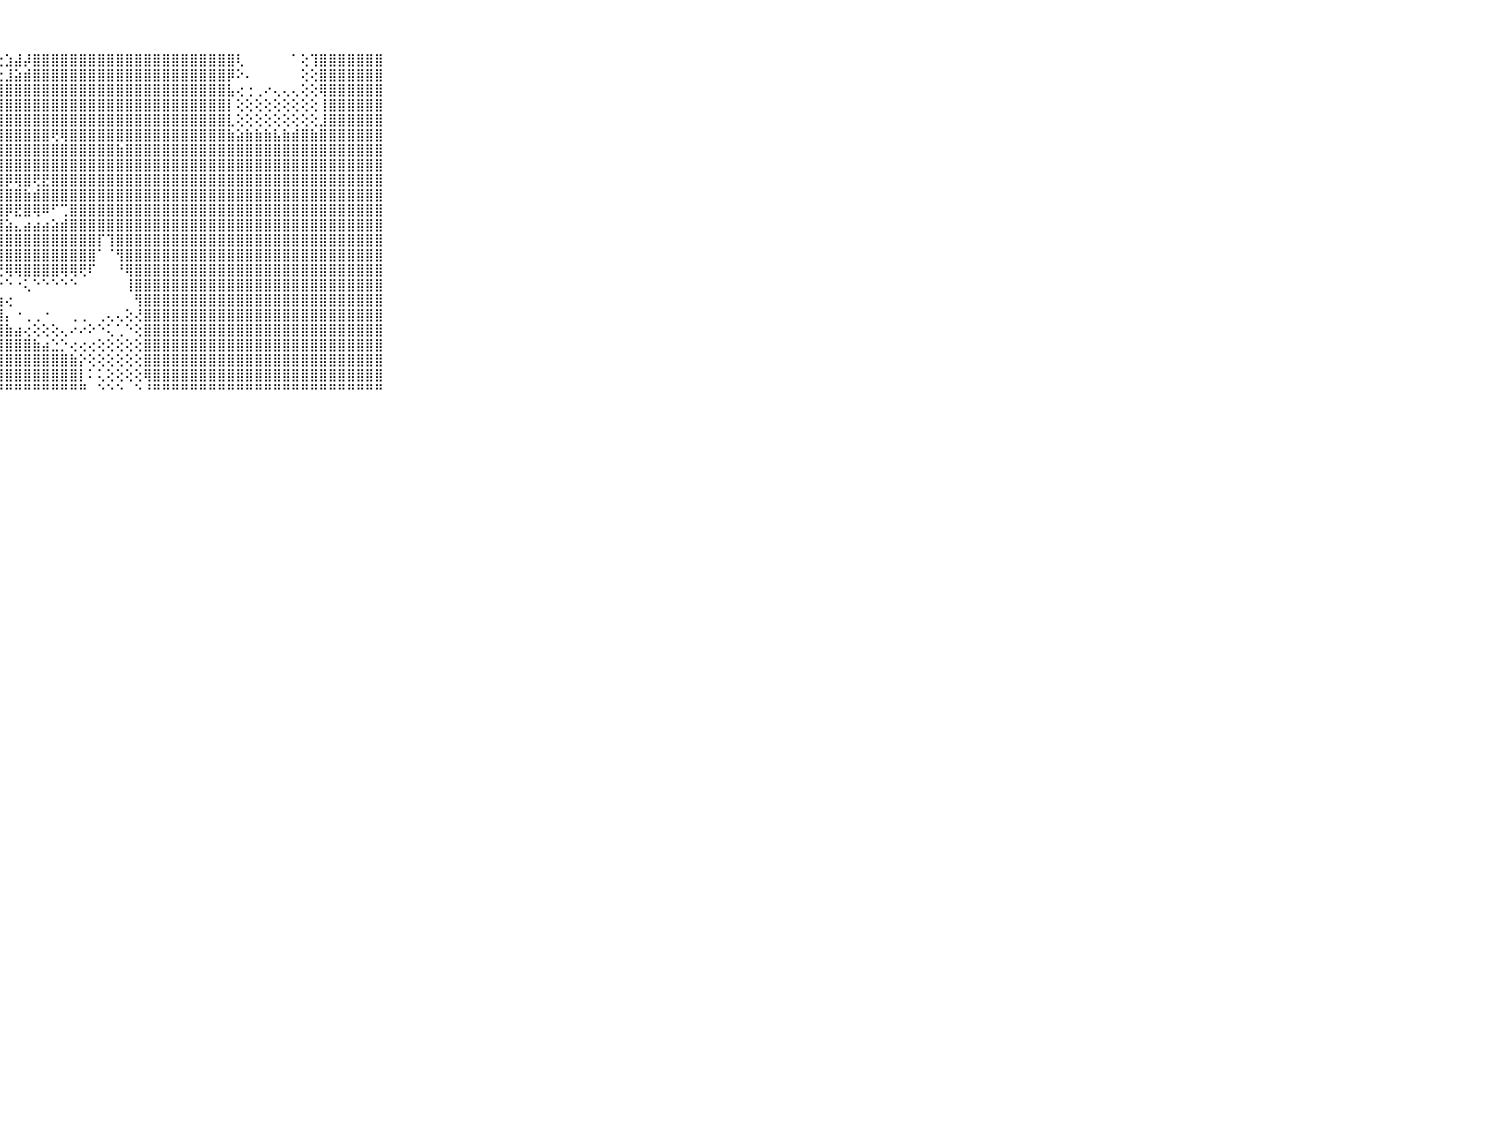

⠀⠀⠀⠀⠀⠀⠀⠀⠀⠀⠀⣿⣿⣿⣿⣿⣿⡿⢇⢁⠁⠘⢃⢅⢑⠕⢕⢔⣱⣼⡼⣿⣿⣿⣿⣿⣿⣿⣿⣿⣿⣿⣿⣿⣿⣿⣿⣿⣿⣿⣿⣿⣿⢇⠀⠀⠀⠀⠀⠁⢕⢹⣿⣿⣿⣿⣿⣿⣿⠀⠀⠀⠀⠀⠀⠀⠀⠀⠀⠀⠀
⠀⠀⠀⠀⠀⠀⠀⠀⠀⠀⠀⣿⣿⣿⣿⣿⣿⡇⢕⡕⢗⢗⢜⢜⢕⣕⢕⣕⣸⣵⣾⣿⣿⣿⣿⣿⣿⣿⣿⣿⣿⣿⣿⣿⣿⣿⣿⣿⣿⣿⣿⣿⡿⠕⠄⠀⠀⠀⠀⠀⢕⢕⣿⣿⣿⣿⣿⣿⣿⠀⠀⠀⠀⠀⠀⠀⠀⠀⠀⠀⠀
⠀⠀⠀⠀⠀⠀⠀⠀⠀⠀⠀⣿⣿⣿⣿⣿⣿⡵⢇⢕⢇⣱⣵⣷⣿⣿⣿⣿⣿⣿⣿⣿⣿⣿⣿⣿⣿⣿⣿⣿⣿⣿⣿⣿⣿⣿⣿⣿⣿⣿⣿⣿⣧⢔⢐⢀⠔⢄⢄⢄⢕⢕⢿⣿⣿⣿⣿⣿⣿⠀⠀⠀⠀⠀⠀⠀⠀⠀⠀⠀⠀
⠀⠀⠀⠀⠀⠀⠀⠀⠀⠀⠀⣿⣿⣿⣿⣿⣿⣷⢕⢱⢷⣿⣿⣿⣿⣿⣿⣿⣿⣿⣿⣿⣿⣿⣿⣿⣿⣿⣿⣿⣿⣿⣿⣿⣿⣿⣿⣿⣿⣿⣿⣿⡇⢕⢕⢕⢕⢕⢕⢕⢕⢕⢸⣿⣿⣿⣿⣿⣿⠀⠀⠀⠀⠀⠀⠀⠀⠀⠀⠀⠀
⠀⠀⠀⠀⠀⠀⠀⠀⠀⠀⠀⣿⣿⣿⣿⣿⣿⣿⢕⢕⢺⣿⣿⣿⣿⣿⣿⣿⣿⣿⣿⣿⣿⣿⣿⣿⣿⣿⣿⣿⣿⣿⣿⣿⣿⣿⣿⣿⣿⣿⣿⣿⣇⢕⢕⢕⢕⢕⢕⢕⢕⢕⣸⣿⣿⣿⣿⣿⣿⠀⠀⠀⠀⠀⠀⠀⠀⠀⠀⠀⠀
⠀⠀⠀⠀⠀⠀⠀⠀⠀⠀⠀⣿⣿⣿⣿⣿⣿⣿⡇⢕⢸⣿⣿⣿⣿⣿⣿⣿⣿⣿⣿⣿⣿⢟⢿⣿⣿⣿⣿⣿⣿⣿⣿⣿⣿⣿⣿⣿⣿⣿⣿⣿⣷⣵⣷⣷⣷⣧⣷⣾⣿⣷⣿⣿⣿⣿⣿⣿⣿⠀⠀⠀⠀⠀⠀⠀⠀⠀⠀⠀⠀
⠀⠀⠀⠀⠀⠀⠀⠀⠀⠀⠀⣻⣿⣿⣿⣿⣿⣿⣿⡕⢕⣿⣿⣿⣿⢟⢻⣿⣿⣿⣿⣿⣿⣿⣿⣿⣿⣿⣿⣿⣷⣿⣿⣿⣿⣿⣿⣿⣿⣿⣿⣿⣿⣿⣿⣿⣿⣿⣿⣿⣿⣿⣿⣿⣿⣿⣿⣿⣿⠀⠀⠀⠀⠀⠀⠀⠀⠀⠀⠀⠀
⠀⠀⠀⠀⠀⠀⠀⠀⠀⠀⠀⣿⣿⣿⣿⣿⣿⣿⣿⣷⡕⢻⣿⣿⣿⣿⣿⣿⣿⣿⣿⣿⣿⣿⣿⣿⣿⣿⣿⣿⣿⣿⣿⣿⣿⣿⣿⣿⣿⣿⣿⣿⣿⣿⣿⣿⣿⣿⣿⣿⣿⣿⣿⣿⣿⣿⣿⣿⣿⠀⠀⠀⠀⠀⠀⠀⠀⠀⠀⠀⠀
⠀⠀⠀⠀⠀⠀⠀⠀⠀⠀⠀⣿⣿⣿⣿⣿⣿⣿⣿⣿⣿⣾⣿⣿⣿⣿⣿⣿⡿⢿⣿⢟⣟⣿⣿⣿⣿⣿⣿⣿⣿⣿⣿⣿⣿⣿⣿⣿⣿⣿⣿⣿⣿⣿⣿⣿⣿⣿⣿⣿⣿⣿⣿⣿⣿⣿⣿⣿⣿⠀⠀⠀⠀⠀⠀⠀⠀⠀⠀⠀⠀
⠀⠀⠀⠀⠀⠀⠀⠀⠀⠀⠀⣿⣿⣿⣿⣿⣿⣿⣿⣿⣿⣿⣿⣿⣿⣿⣿⣿⣿⣿⣷⣾⣿⣿⣿⣿⣿⣿⣿⣿⣿⣿⣿⣿⣿⣿⣿⣿⣿⣿⣿⣿⣿⣿⣿⣿⣿⣿⣿⣿⣿⣿⣿⣿⣿⣿⣿⣿⣿⠀⠀⠀⠀⠀⠀⠀⠀⠀⠀⠀⠀
⠀⠀⠀⠀⠀⠀⠀⠀⠀⠀⠀⣿⣿⣿⣿⣿⣿⣿⣿⣿⣿⣿⣿⣿⣿⣿⣿⣿⡿⣟⣿⢿⠿⠋⢉⣿⣿⣿⣿⣿⣿⣿⣿⣿⣿⣿⣿⣿⣿⣿⣿⣿⣿⣿⣿⣿⣿⣿⣿⣿⣿⣿⣿⣿⣿⣿⣿⣿⣿⠀⠀⠀⠀⠀⠀⠀⠀⠀⠀⠀⠀
⠀⠀⠀⠀⠀⠀⠀⠀⠀⠀⠀⣿⣿⣿⣿⣿⣿⣿⣿⣿⣿⣿⣿⢝⢿⣿⣿⣿⣵⣄⣴⣴⣴⣵⣾⣿⣿⣿⣿⣿⣿⣿⣿⣿⣿⣿⣿⣿⣿⣿⣿⣿⣿⣿⣿⣿⣿⣿⣿⣿⣿⣿⣿⣿⣿⣿⣿⣿⣿⠀⠀⠀⠀⠀⠀⠀⠀⠀⠀⠀⠀
⠀⠀⠀⠀⠀⠀⠀⠀⠀⠀⠀⣿⣿⣿⣿⣿⣿⣿⣿⣿⣿⣿⣿⣿⡞⣿⣿⣿⣿⣿⣿⣿⣿⣿⣿⣿⣿⣿⡏⢹⣿⣿⣿⣿⣿⣿⣿⣿⣿⣿⣿⣿⣿⣿⣿⣿⣿⣿⣿⣿⣿⣿⣿⣿⣿⣿⣿⣿⣿⠀⠀⠀⠀⠀⠀⠀⠀⠀⠀⠀⠀
⠀⠀⠀⠀⠀⠀⠀⠀⠀⠀⠀⣿⣿⣿⣿⣿⣿⣿⣿⣿⣿⣿⣿⣿⣧⢝⢿⣿⣿⣿⣿⣿⣿⣿⣿⣿⣿⣿⠁⠈⢻⣿⣿⣿⣿⣿⣿⣿⣿⣿⣿⣿⣿⣿⣿⣿⣿⣿⣿⣿⣿⣿⣿⣿⣿⣿⣿⣿⣿⠀⠀⠀⠀⠀⠀⠀⠀⠀⠀⠀⠀
⠀⠀⠀⠀⠀⠀⠀⠀⠀⠀⠀⣿⣿⣿⣿⣿⣿⣿⣿⣿⣿⣿⣿⣿⣿⣧⡕⢝⢿⢿⣿⣿⣿⣿⢿⢿⢟⠏⠀⠀⠘⢿⣿⣿⣿⣿⣿⣿⣿⣿⣿⣿⣿⣿⣿⣿⣿⣿⣿⣿⣿⣿⣿⣿⣿⣿⣿⣿⣿⠀⠀⠀⠀⠀⠀⠀⠀⠀⠀⠀⠀
⠀⠀⠀⠀⠀⠀⠀⠀⠀⠀⠀⣿⣿⣿⣿⣿⣿⣿⣿⣿⣿⣿⣿⣿⣿⣿⣷⡕⠑⠐⢅⠑⠑⠑⠑⠑⠀⠀⠀⠀⠀⢸⣿⣿⣿⣿⣿⣿⣿⣿⣿⣿⣿⣿⣿⣿⣿⣿⣿⣿⣿⣿⣿⣿⣿⣿⣿⣿⣿⠀⠀⠀⠀⠀⠀⠀⠀⠀⠀⠀⠀
⠀⠀⠀⠀⠀⠀⠀⠀⠀⠀⠀⣿⣿⣿⣿⣿⣿⣿⣿⣿⣿⣿⣿⣿⣿⣿⣿⣷⢔⠀⠀⠀⠀⠀⠀⠀⠀⠀⠀⠀⠀⠀⢻⣿⣿⣿⣿⣿⣿⣿⣿⣿⣿⣿⣿⣿⣿⣿⣿⣿⣿⣿⣿⣿⣿⣿⣿⣿⣿⠀⠀⠀⠀⠀⠀⠀⠀⠀⠀⠀⠀
⠀⠀⠀⠀⠀⠀⠀⠀⠀⠀⠀⣿⣿⣿⣿⣿⣿⣿⣿⣿⣿⣿⣿⣿⣿⣿⣿⣿⡄⠐⢀⢀⠐⠀⠀⢀⢀⠀⢀⢄⢄⢕⢜⣿⣿⣿⣿⣿⣿⣿⣿⣿⣿⣿⣿⣿⣿⣿⣿⣿⣿⣿⣿⣿⣿⣿⣿⣿⣿⠀⠀⠀⠀⠀⠀⠀⠀⠀⠀⠀⠀
⠀⠀⠀⠀⠀⠀⠀⠀⠀⠀⠀⣿⣿⣿⣿⣿⣿⣿⣿⣿⣿⣿⣿⣿⣿⣿⣿⣿⣷⣴⢔⢕⢕⢕⢄⠔⠔⠕⠑⢅⢁⠑⢕⣿⣿⣿⣿⣿⣿⣿⣿⣿⣿⣿⣿⣿⣿⣿⣿⣿⣿⣿⣿⣿⣿⣿⣿⣿⣿⠀⠀⠀⠀⠀⠀⠀⠀⠀⠀⠀⠀
⠀⠀⠀⠀⠀⠀⠀⠀⠀⠀⠀⣿⣿⣿⣿⣿⣿⣿⣿⣿⣿⣿⣿⣿⣿⣿⣿⣿⣿⣿⣿⣷⣴⣑⡑⢔⢔⢔⢕⢕⢕⢕⢕⣿⣿⣿⣿⣿⣿⣿⣿⣿⣿⣿⣿⣿⣿⣿⣿⣿⣿⣿⣿⣿⣿⣿⣿⣿⣿⠀⠀⠀⠀⠀⠀⠀⠀⠀⠀⠀⠀
⠀⠀⠀⠀⠀⠀⠀⠀⠀⠀⠀⣿⣿⣿⣿⣿⣿⣿⣿⣿⣿⣿⣿⣿⣿⣿⣿⣿⣿⣿⣿⣿⣿⣿⣿⣷⡕⢕⢕⢕⢕⢕⢕⣿⣿⣿⣿⣿⣿⣿⣿⣿⣿⣿⣿⣿⣿⣿⣿⣿⣿⣿⣿⣿⣿⣿⣿⣿⣿⠀⠀⠀⠀⠀⠀⠀⠀⠀⠀⠀⠀
⠀⠀⠀⠀⠀⠀⠀⠀⠀⠀⠀⣿⣿⣿⣿⣿⣿⣿⣿⣿⣿⣿⣿⣿⣿⣿⣿⣿⣿⣿⣿⣿⣿⣿⣿⣿⡇⠅⢅⢕⢕⢕⢕⢿⣿⣿⣿⣿⣿⣿⣿⣿⣿⣿⣿⣿⣿⣿⣿⣿⣿⣿⣿⣿⣿⣿⣿⣿⣿⠀⠀⠀⠀⠀⠀⠀⠀⠀⠀⠀⠀
⠀⠀⠀⠀⠀⠀⠀⠀⠀⠀⠀⠛⠛⠛⠛⠛⠛⠛⠛⠛⠛⠛⠛⠛⠛⠛⠛⠛⠛⠛⠛⠛⠛⠛⠛⠛⠛⠀⠑⠑⠑⠀⠑⠘⠛⠛⠛⠛⠛⠛⠛⠛⠛⠛⠛⠛⠛⠛⠛⠛⠛⠛⠛⠛⠛⠛⠛⠛⠛⠀⠀⠀⠀⠀⠀⠀⠀⠀⠀⠀⠀